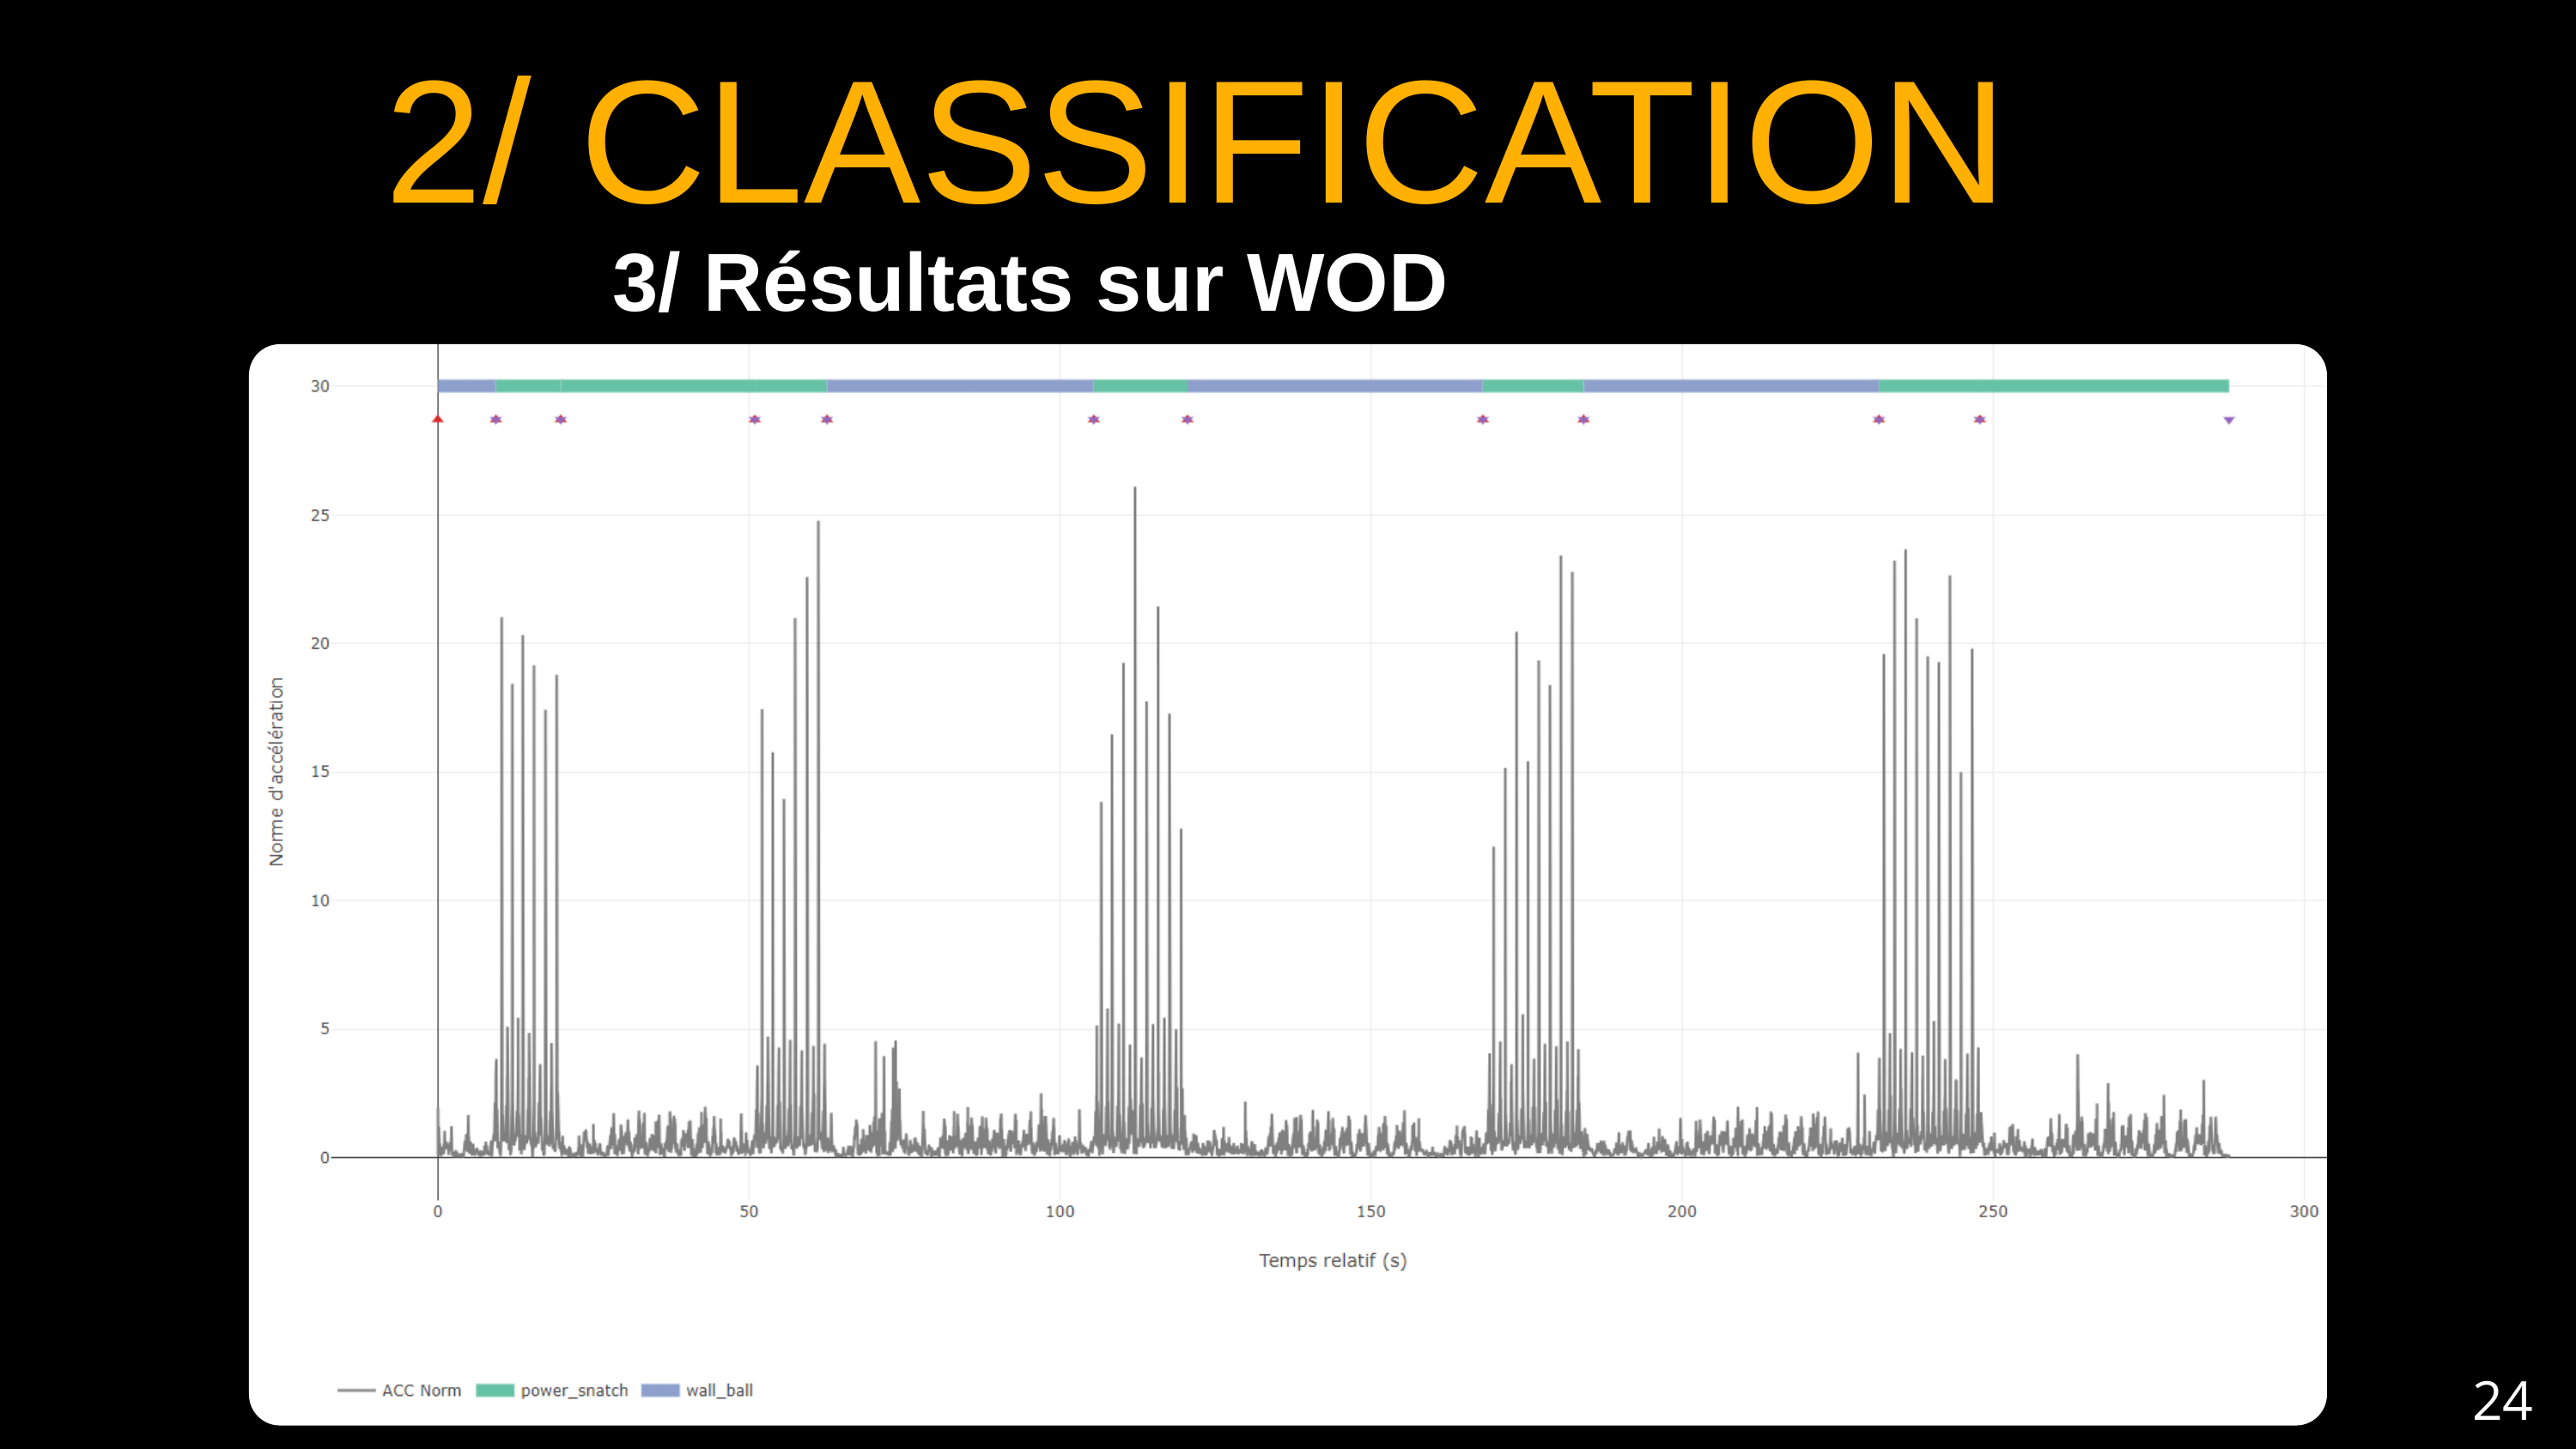

2/ CLASSIFICATION
3/ Résultats sur WOD

24